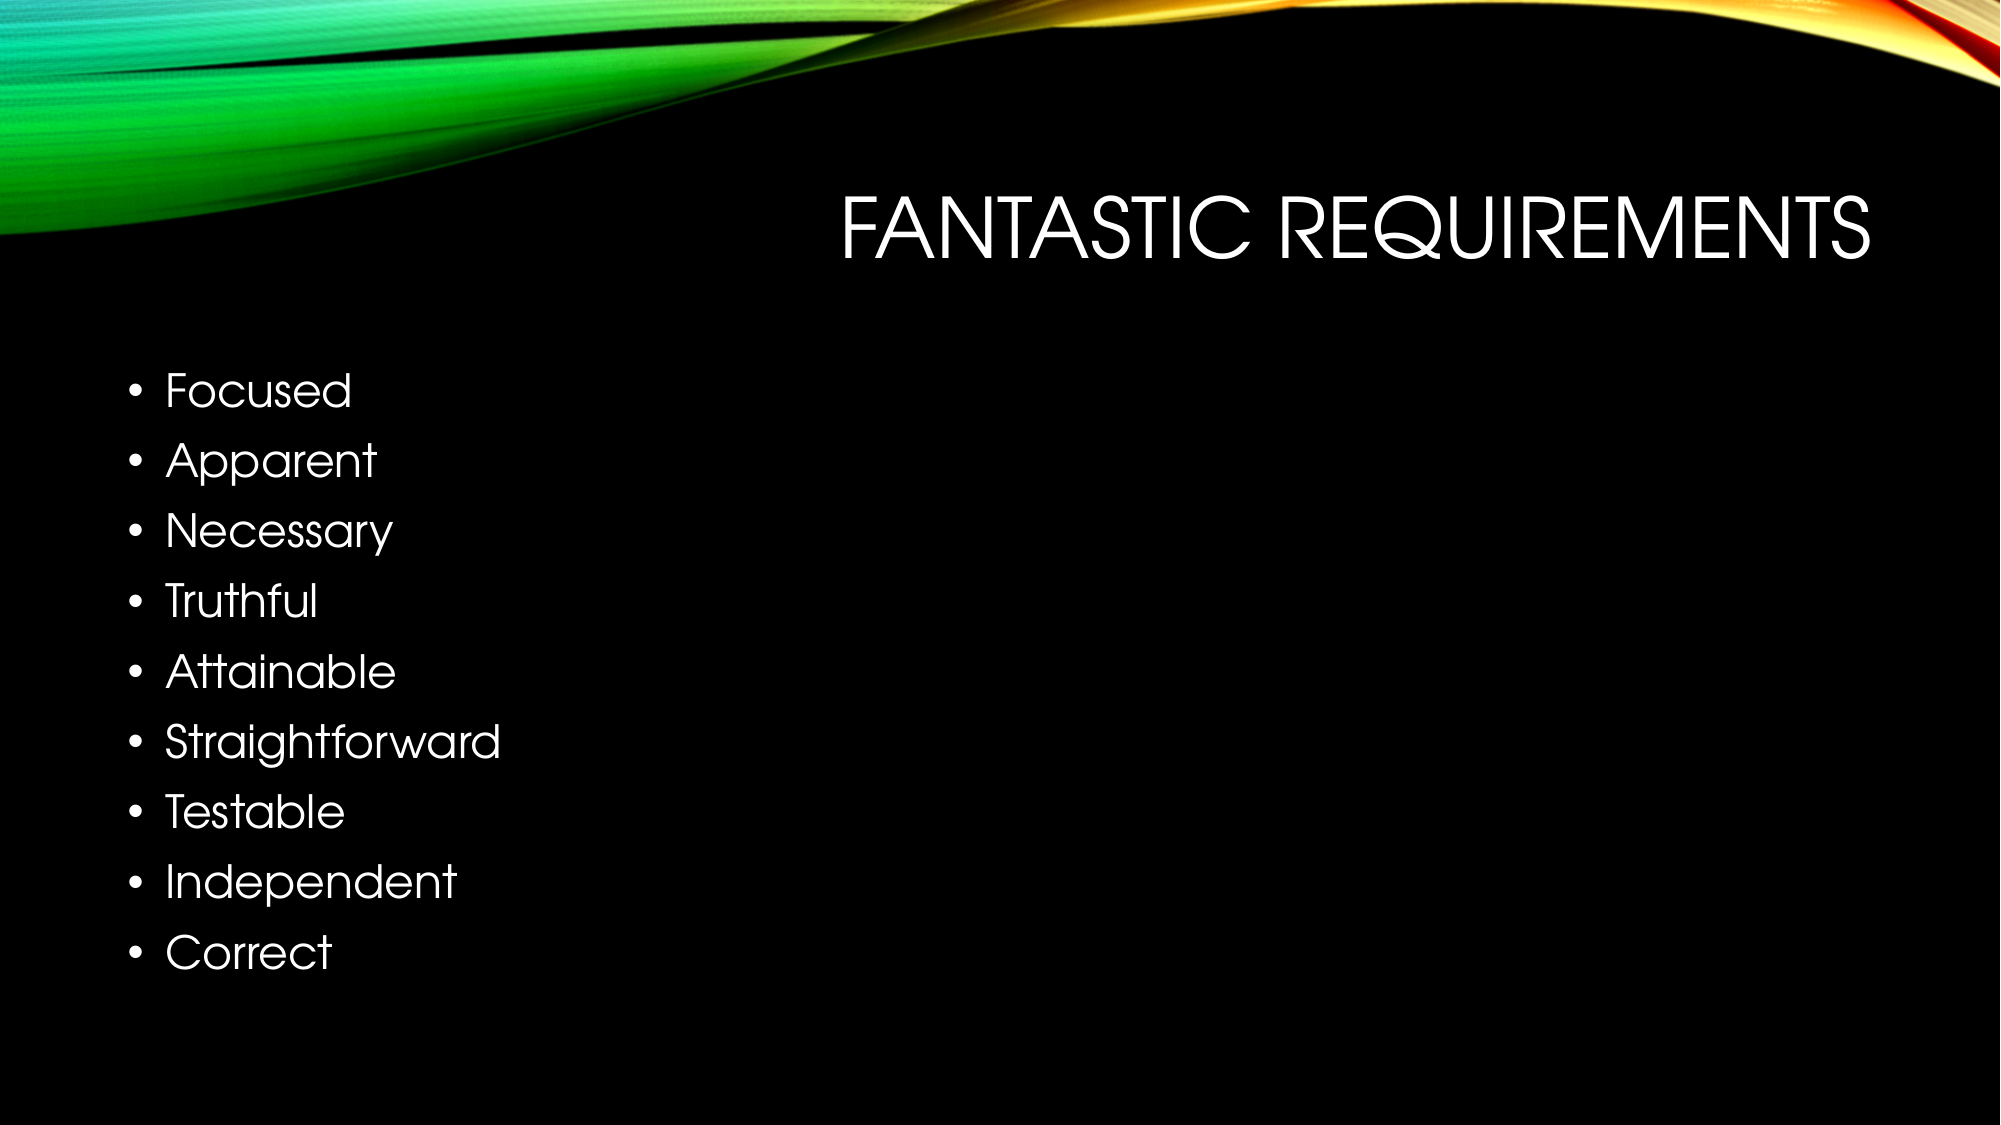

# Fantastic requirements
Focused
Apparent
Necessary
Truthful
Attainable
Straightforward
Testable
Independent
Correct